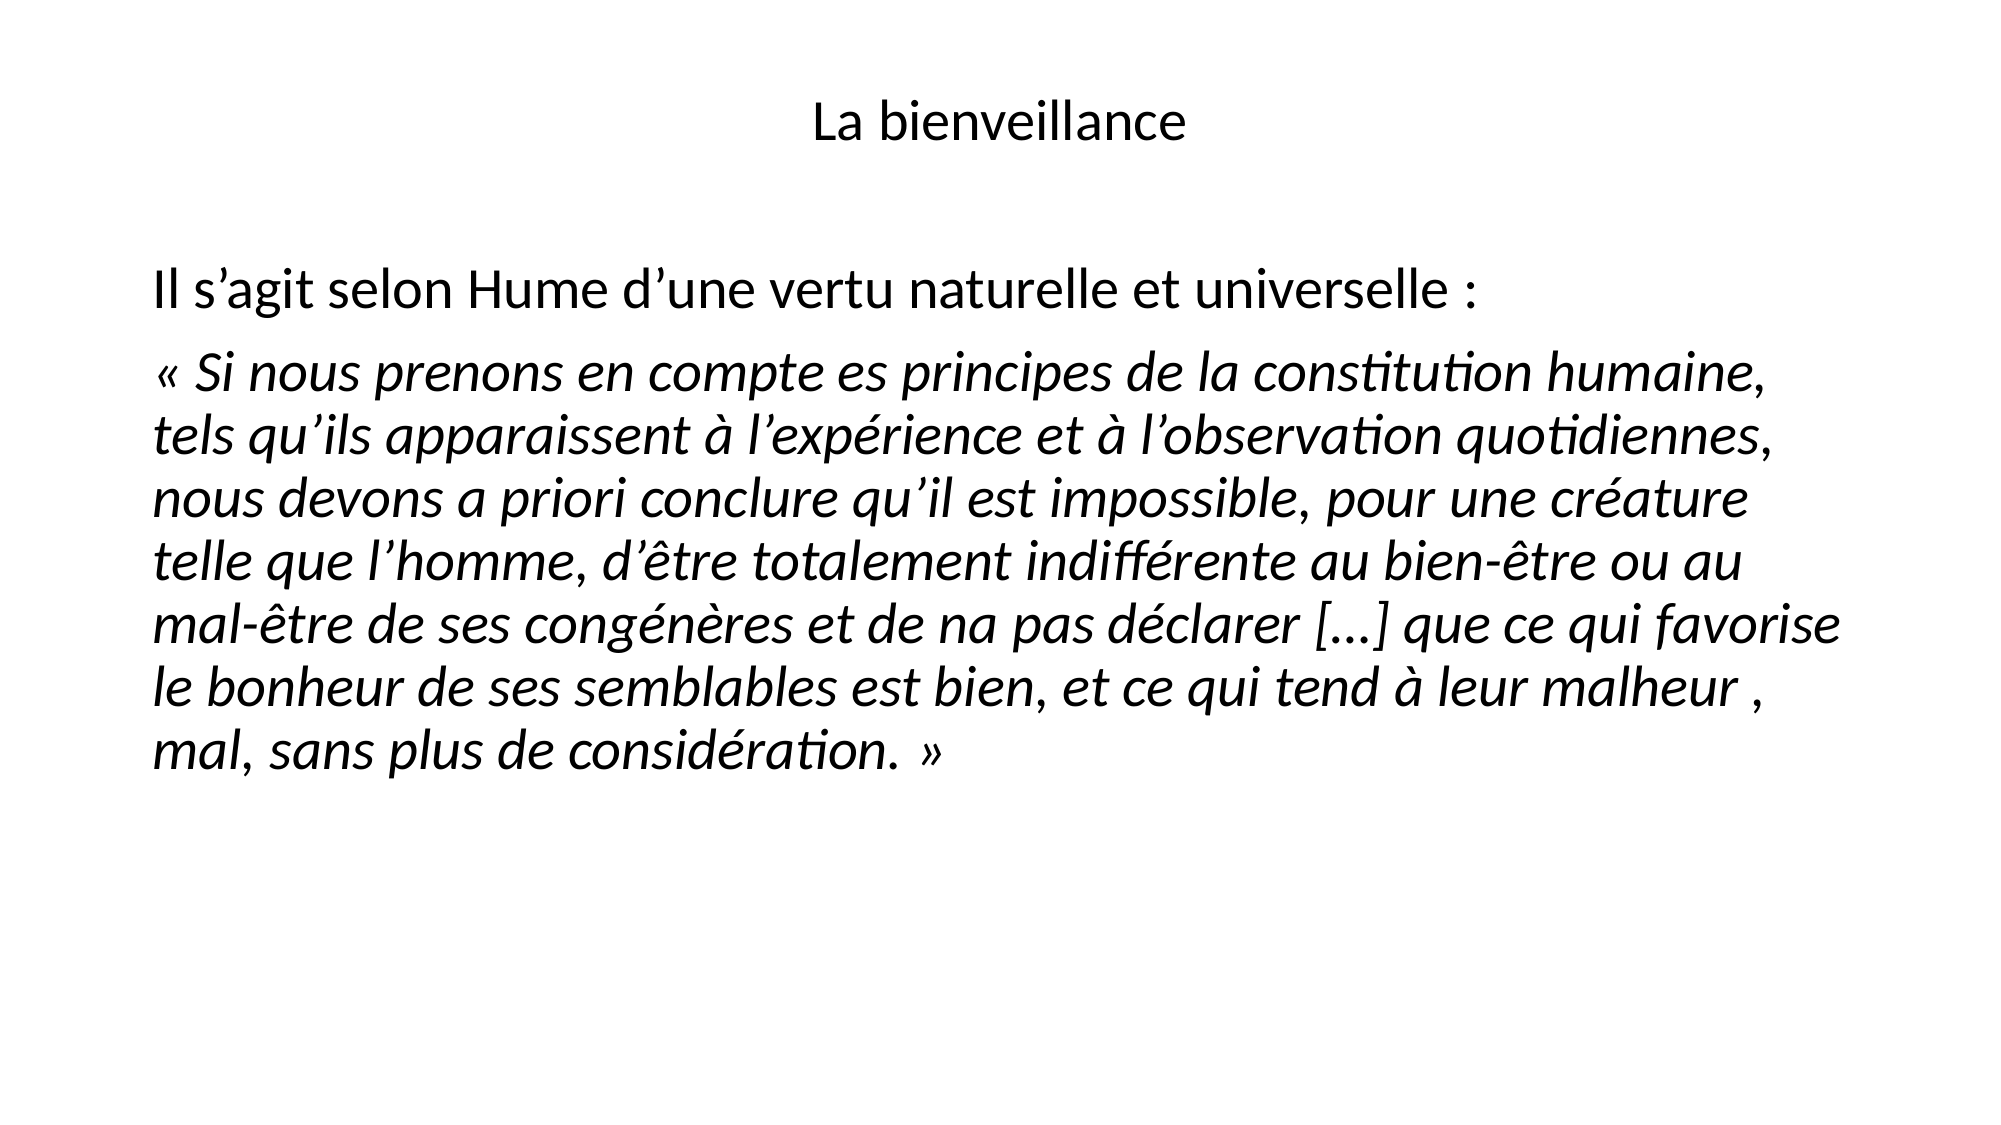

La bienveillance

Il s’agit selon Hume d’une vertu naturelle et universelle :
« Si nous prenons en compte es principes de la constitution humaine, tels qu’ils apparaissent à l’expérience et à l’observation quotidiennes, nous devons a priori conclure qu’il est impossible, pour une créature telle que l’homme, d’être totalement indifférente au bien-être ou au mal-être de ses congénères et de na pas déclarer […] que ce qui favorise le bonheur de ses semblables est bien, et ce qui tend à leur malheur , mal, sans plus de considération. »